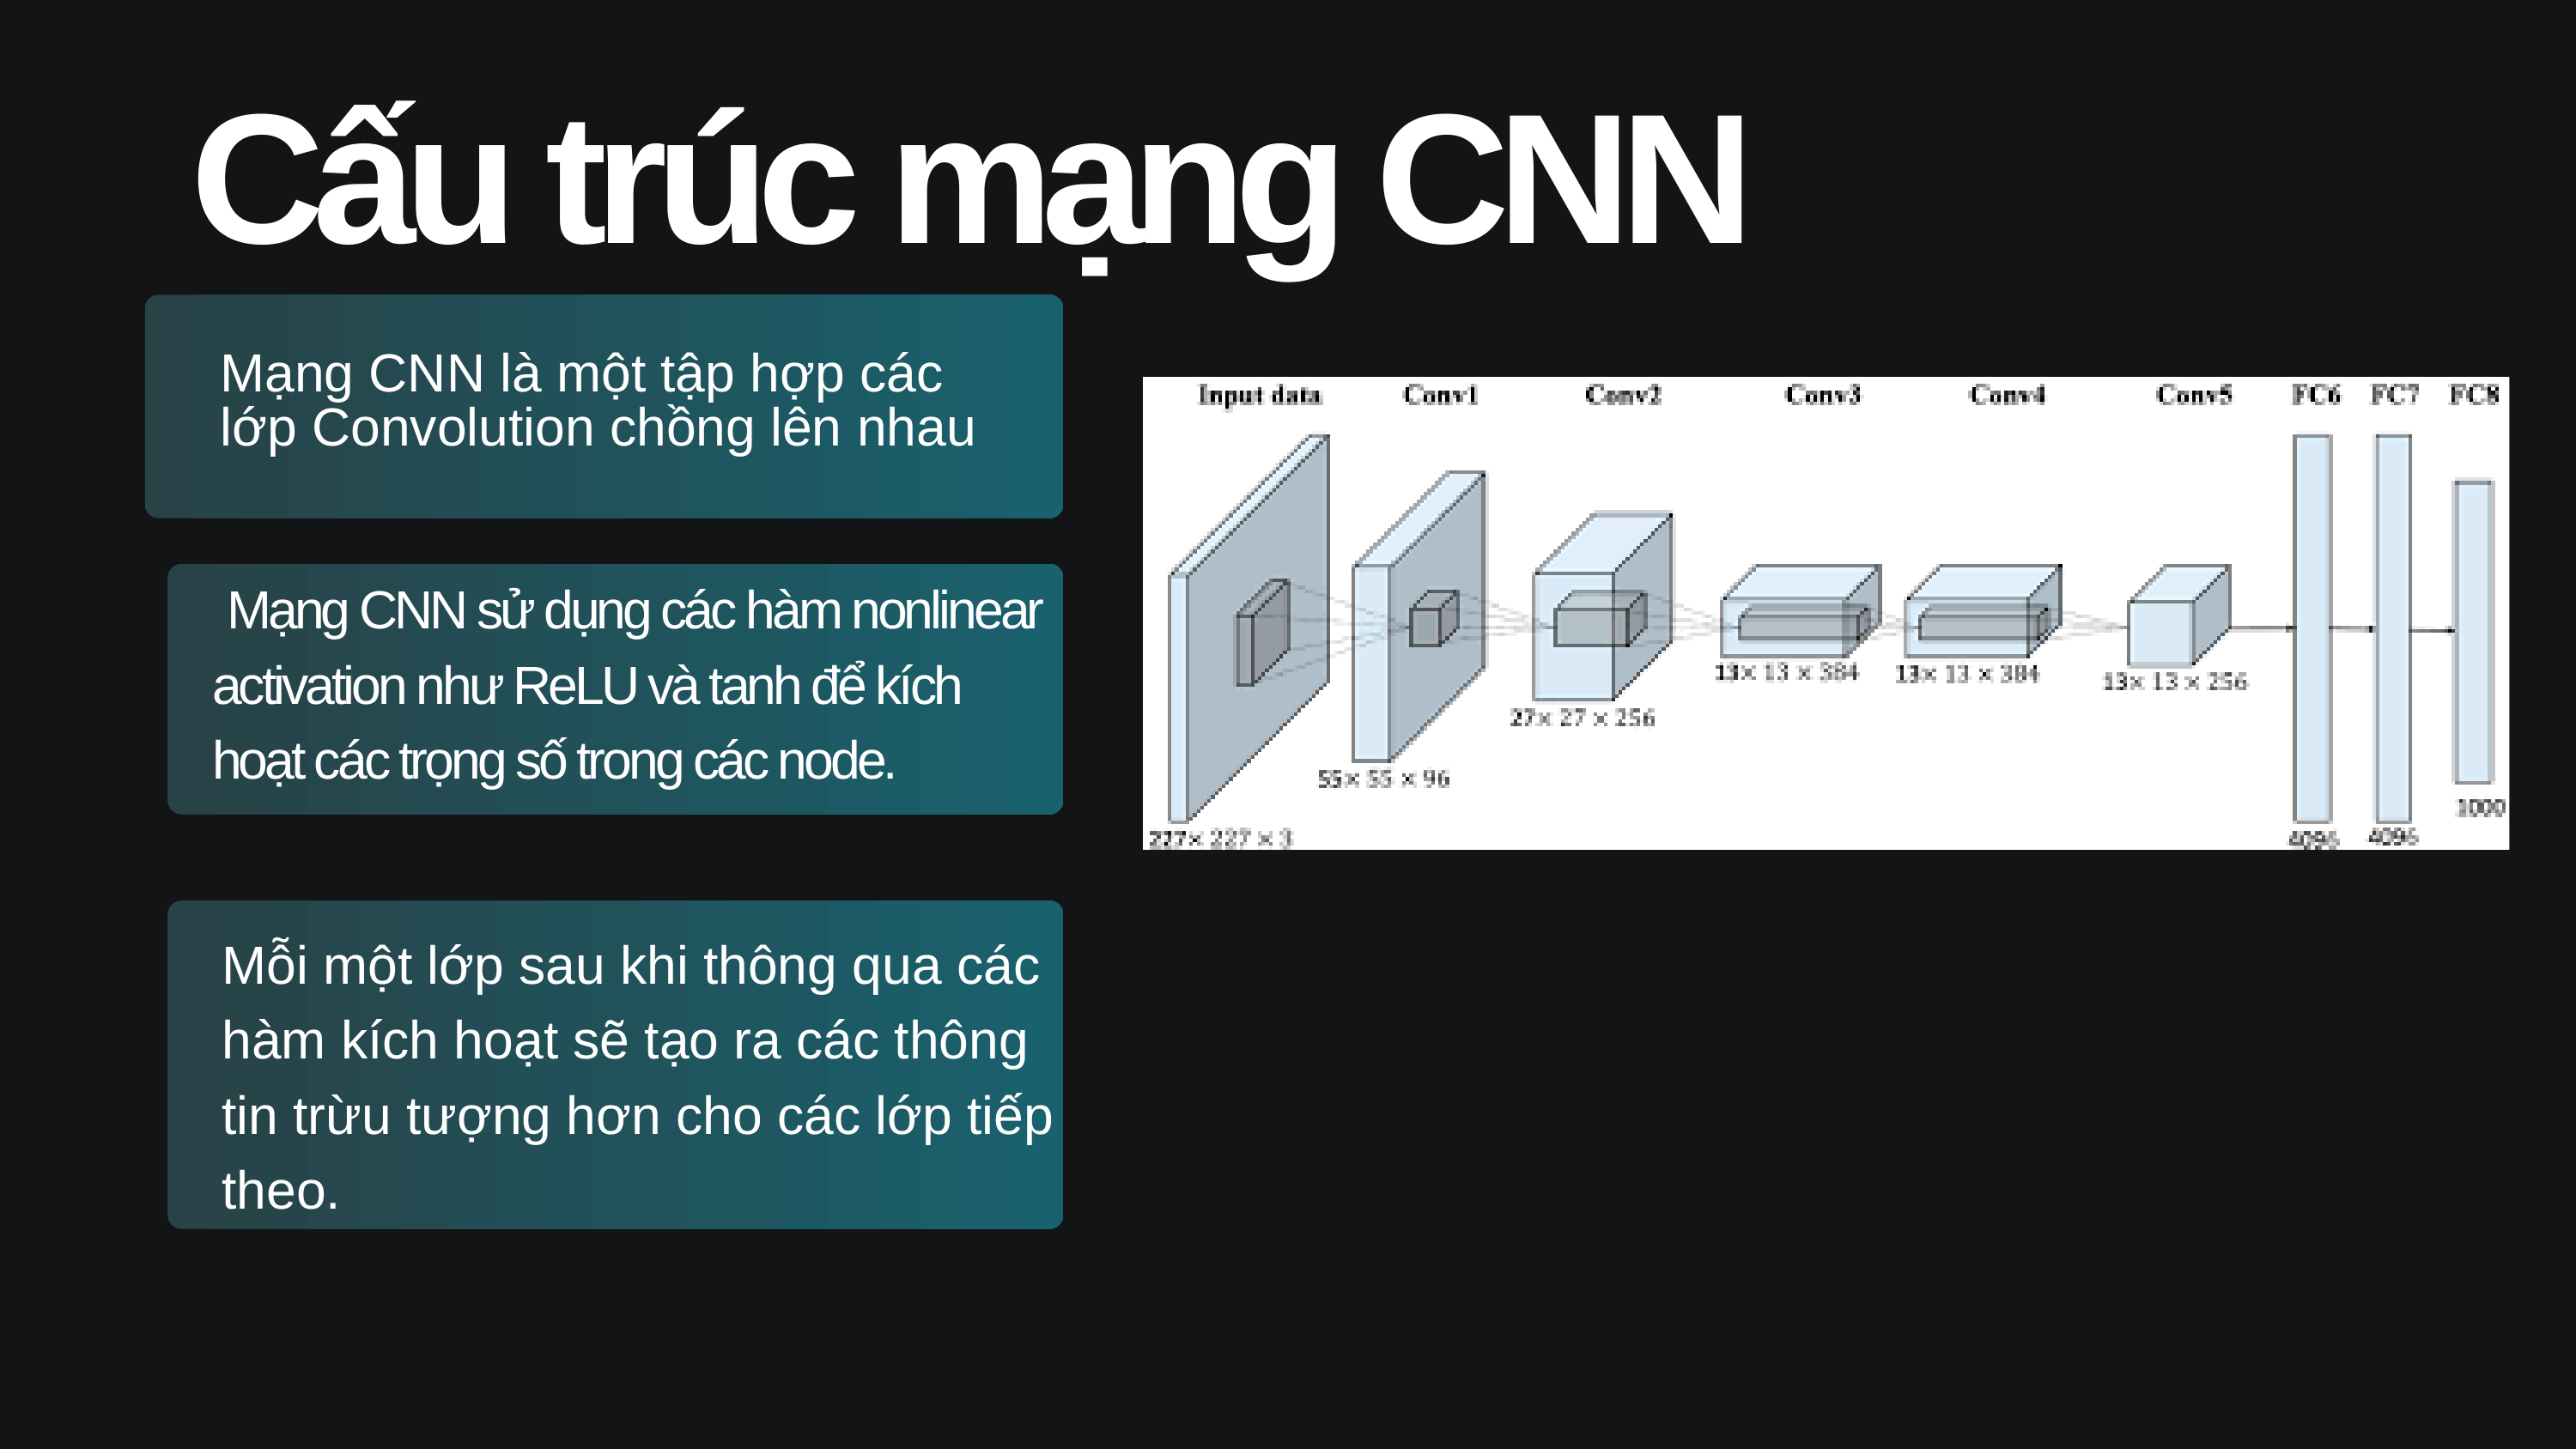

Cấu trúc mạng CNN

Mạng CNN là một tập hợp các lớp Convolution chồng lên nhau

 Mạng CNN sử dụng các hàm nonlinear activation như ReLU và tanh để kích hoạt các trọng số trong các node.

Mỗi một lớp sau khi thông qua các hàm kích hoạt sẽ tạo ra các thông tin trừu tượng hơn cho các lớp tiếp theo.